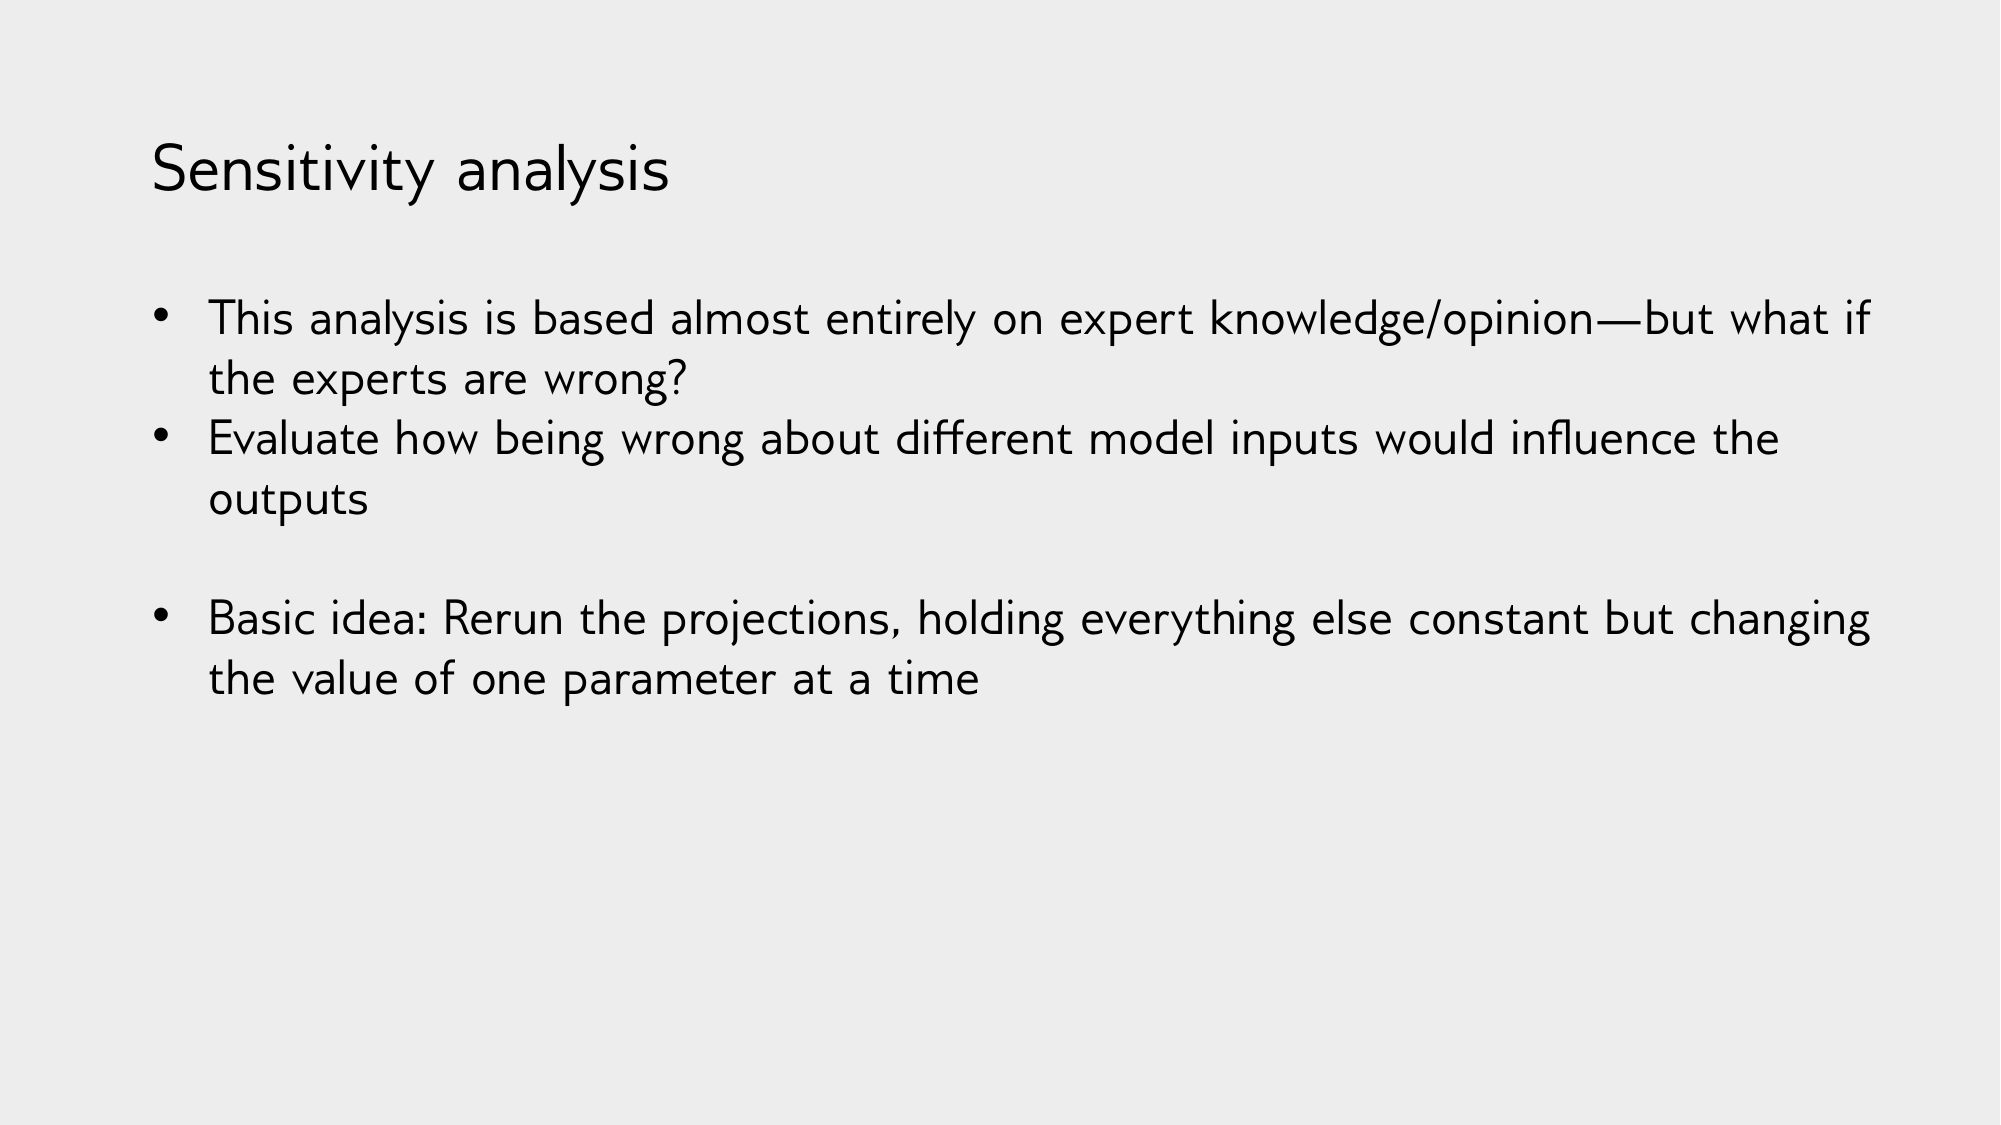

# Sensitivity analysis
This analysis is based almost entirely on expert knowledge/opinion—but what if the experts are wrong?
Evaluate how being wrong about different model inputs would influence the outputs

Basic idea: Rerun the projections, holding everything else constant but changing the value of one parameter at a time